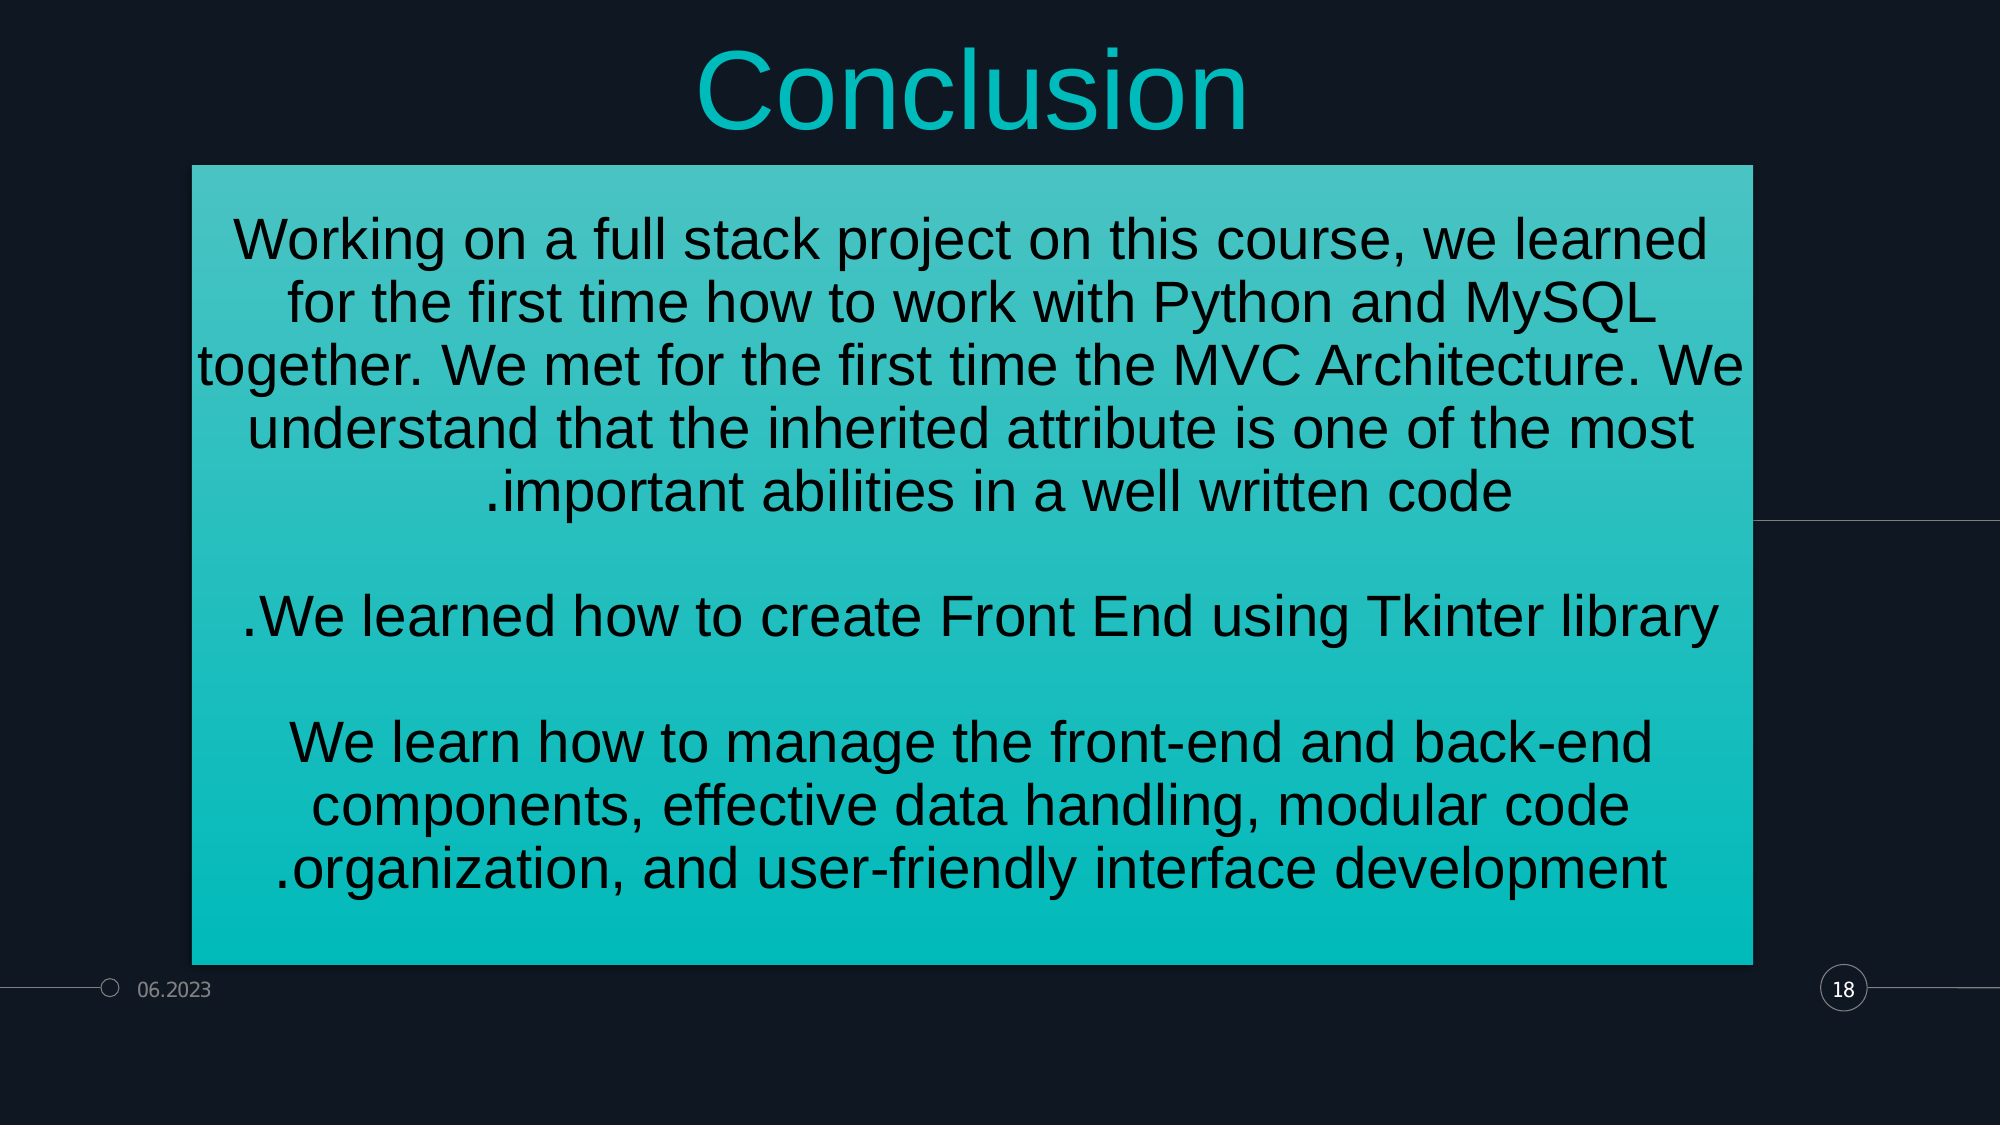

Conclusion
Working on a full stack project on this course, we learned for the first time how to work with Python and MySQL together. We met for the first time the MVC Architecture. We understand that the inherited attribute is one of the most important abilities in a well written code.

We learned how to create Front End using Tkinter library.

We learn how to manage the front-end and back-end components, effective data handling, modular code organization, and user-friendly interface development.

06.2023
18